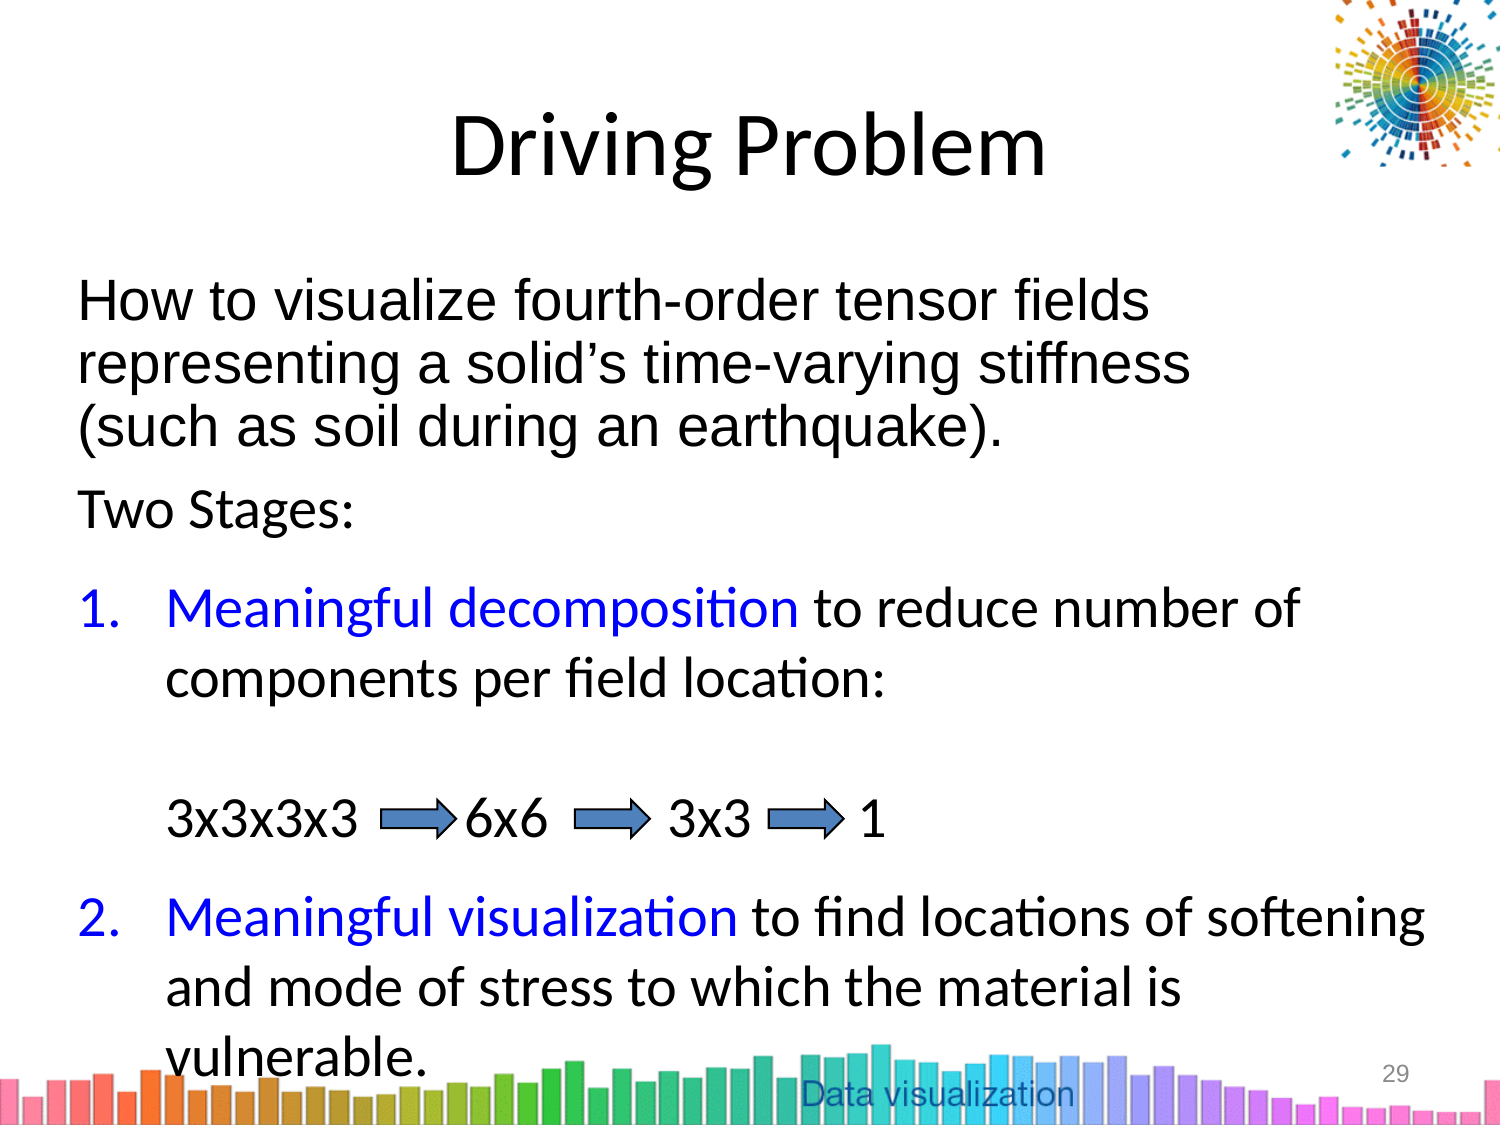

# Driving Problem
How to visualize fourth-order tensor fields representing a solid’s time-varying stiffness
(such as soil during an earthquake).

Two Stages:
Meaningful decomposition to reduce number of components per field location:
3x3x3x3        6x6         3x3        1
Meaningful visualization to find locations of softening and mode of stress to which the material is vulnerable.

29